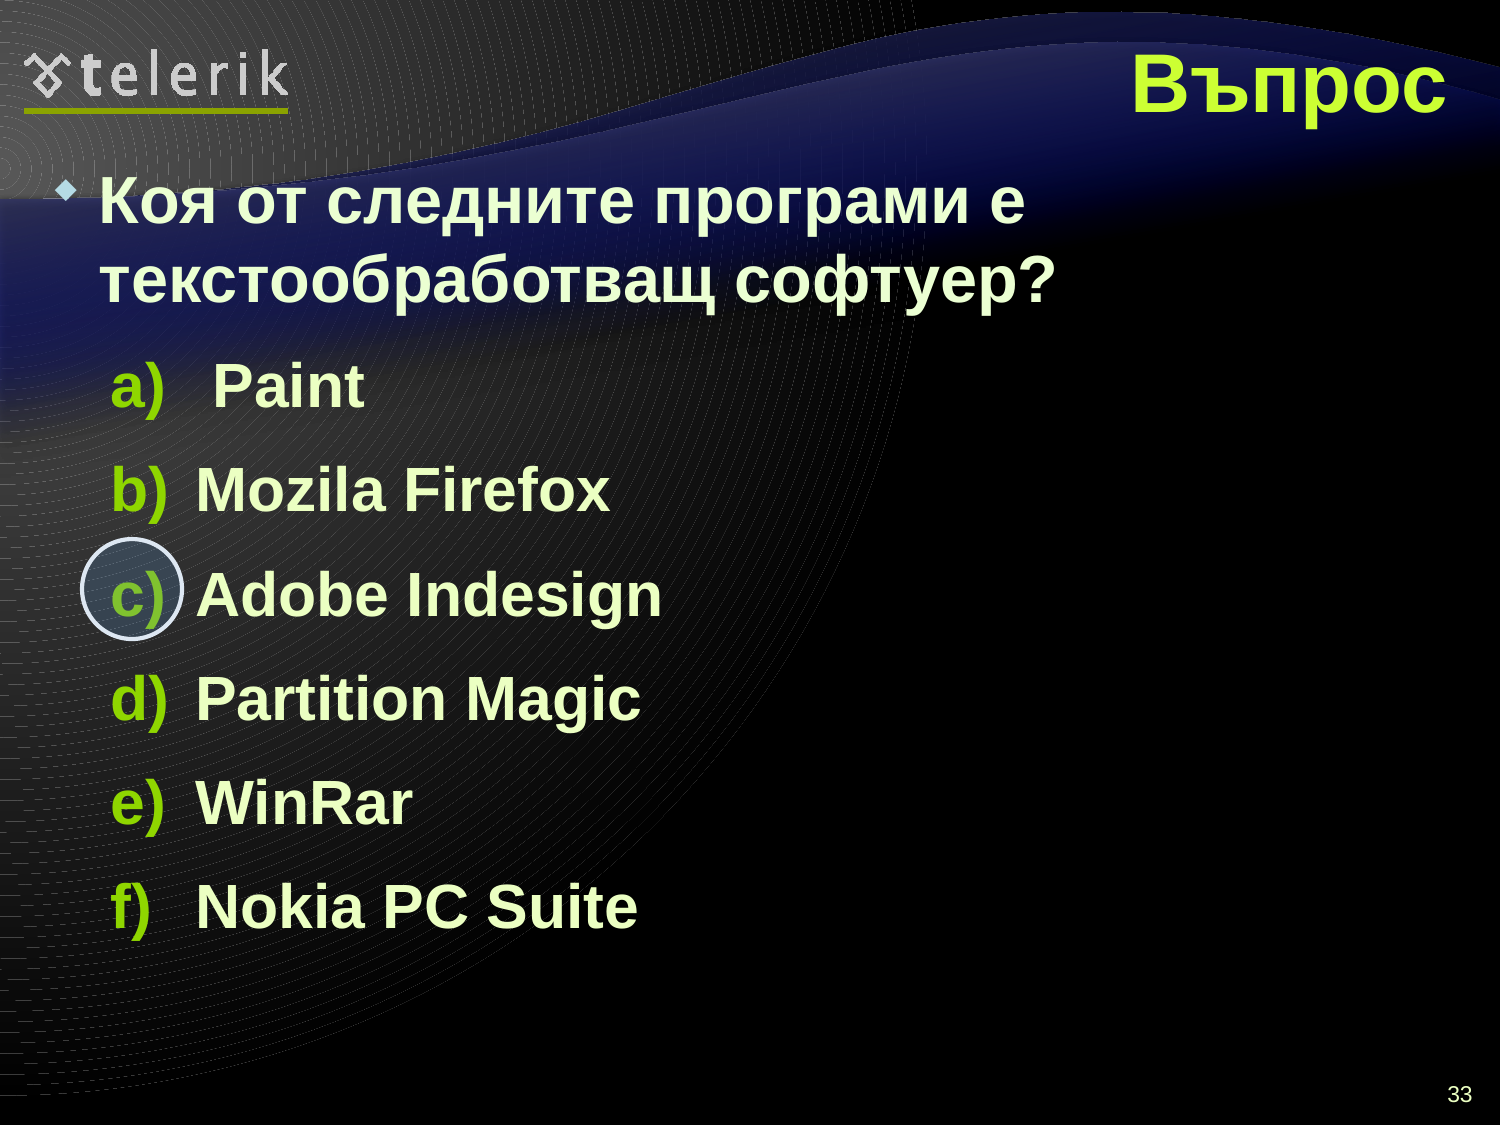

# Въпрос
Коя от следните програми е текстообработващ софтуер?
 Paint
Mozila Firefox
Adobe Indesign
Partition Magic
WinRar
Nokia PC Suite

33